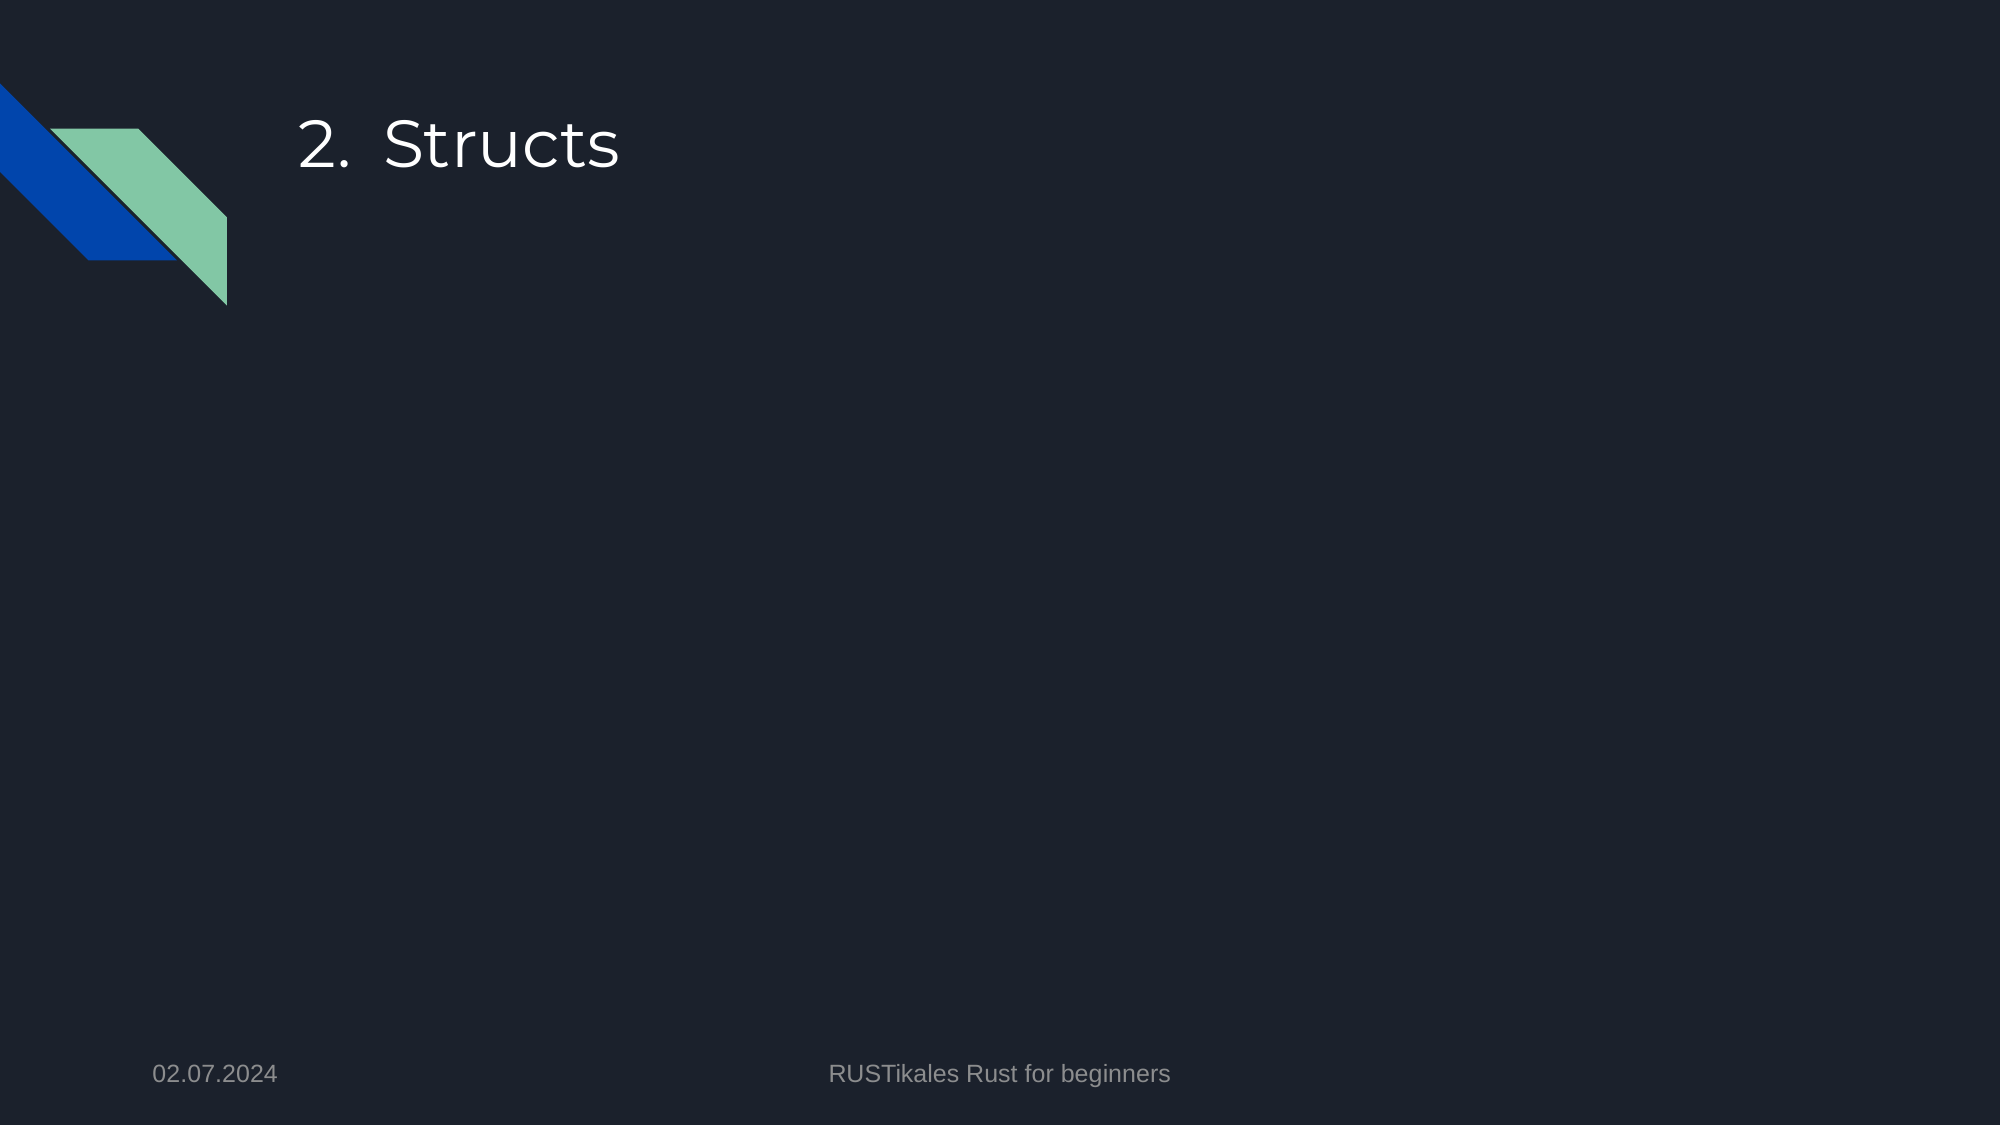

# Structs
02.07.2024
RUSTikales Rust for beginners